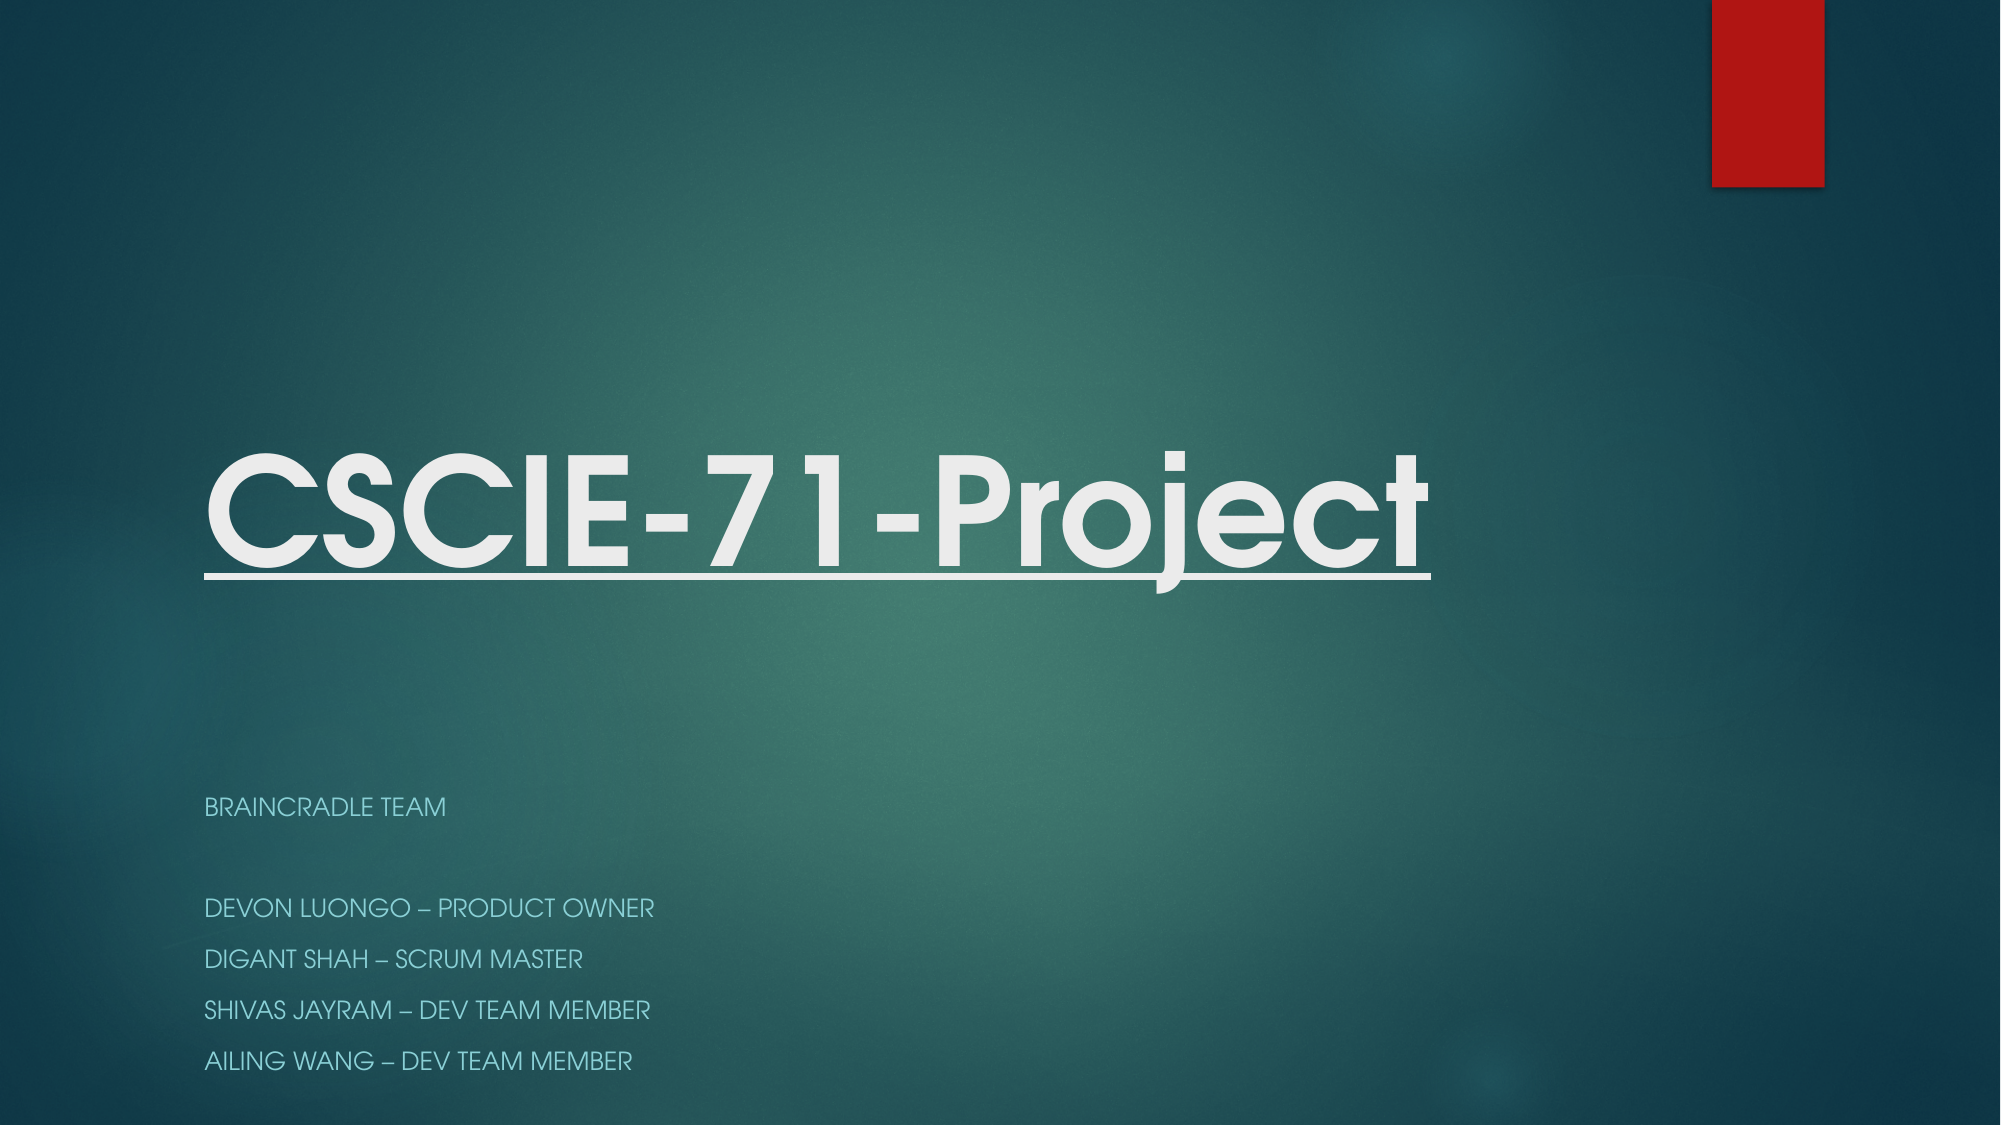

# CSCIE-71-Project
BrainCradle Team

DEVON LUONGO – PRODUCT OWNER
DIGANT SHAH – SCRUM MASTER
SHIVAS JAYRAM – DEV TEAM MEMBER
AILINg WANG – DEV TEAM MEMBER